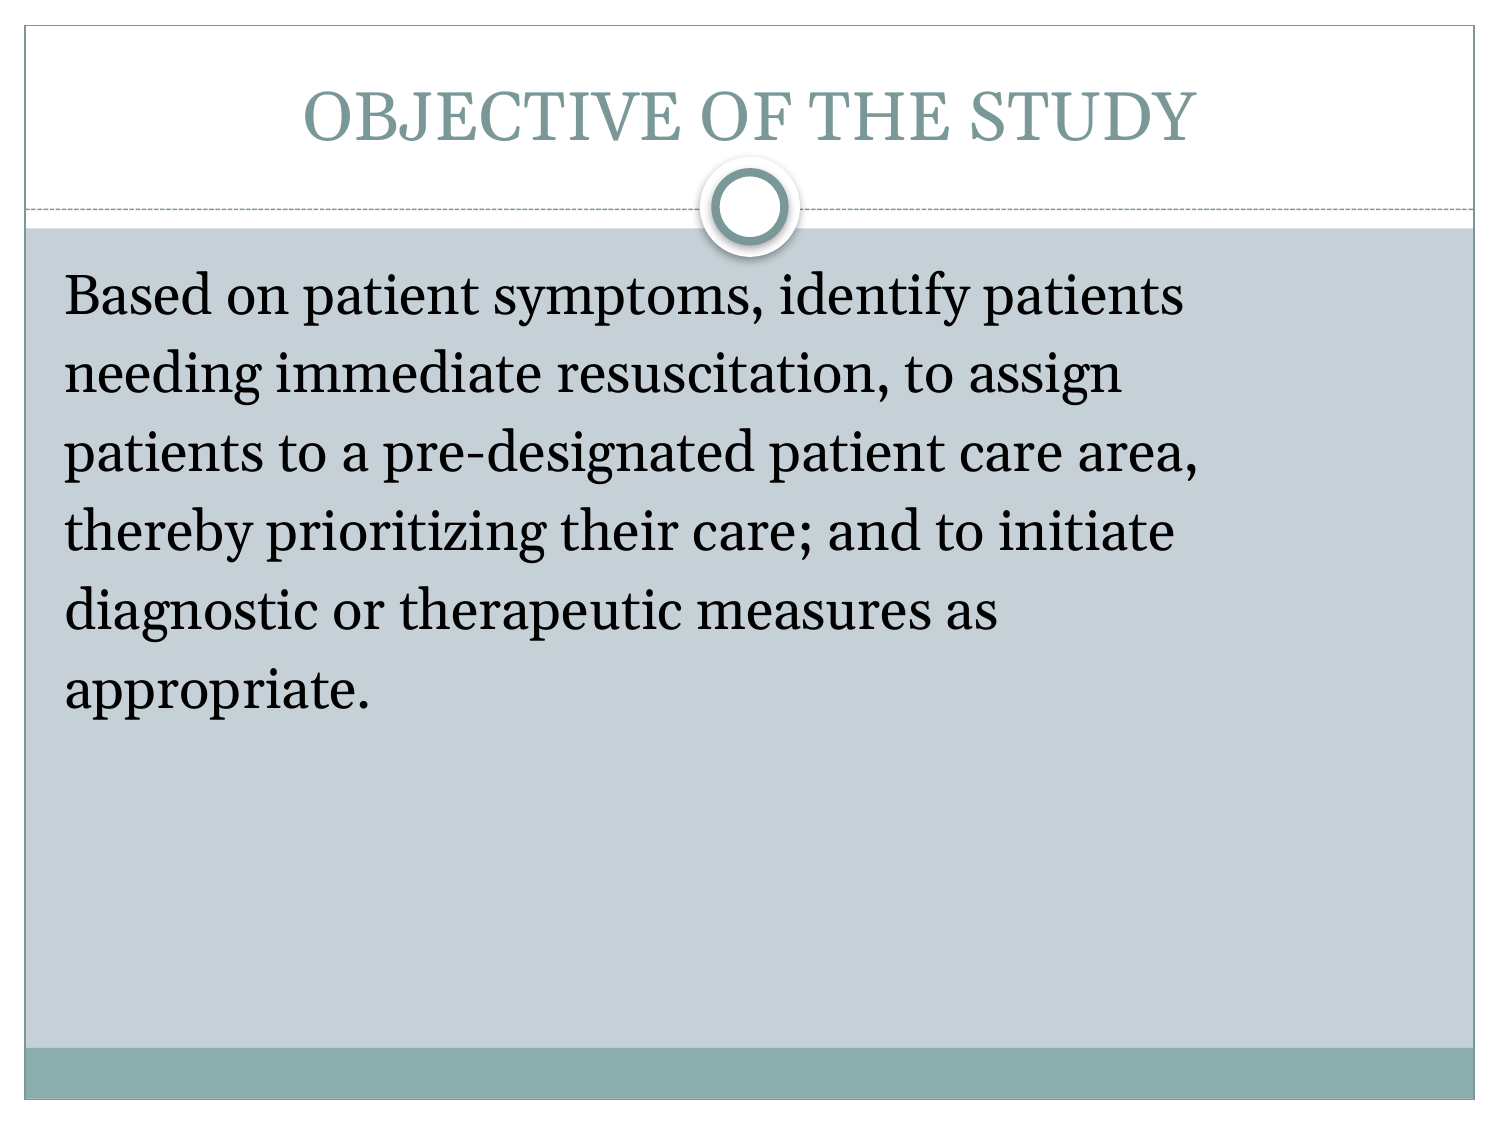

# OBJECTIVE OF THE STUDY
Based on patient symptoms, identify patients
needing immediate resuscitation, to assign
patients to a pre-designated patient care area,
thereby prioritizing their care; and to initiate
diagnostic or therapeutic measures as
appropriate.